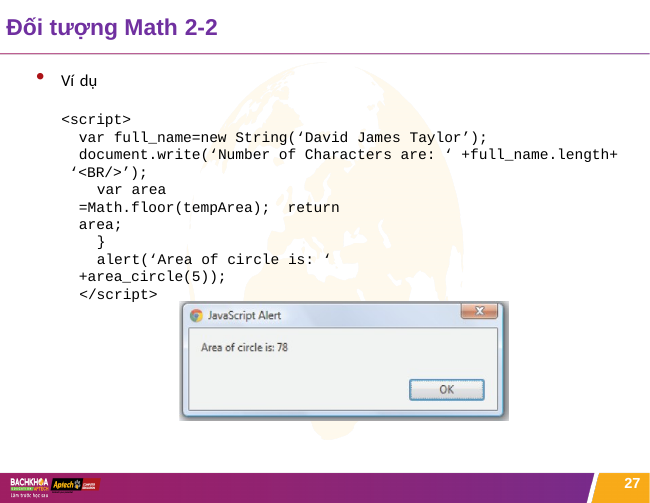

# Đối tượng Math 2-2
Ví dụ
<script>
var full_name=new String(‘David James Taylor’);
document.write(‘Number of Characters are: ‘ +full_name.length+  ‘<BR/>’);
var area =Math.floor(tempArea);  return area;
}
alert(‘Area of circle is: ‘ +area_circle(5));
</script>

27